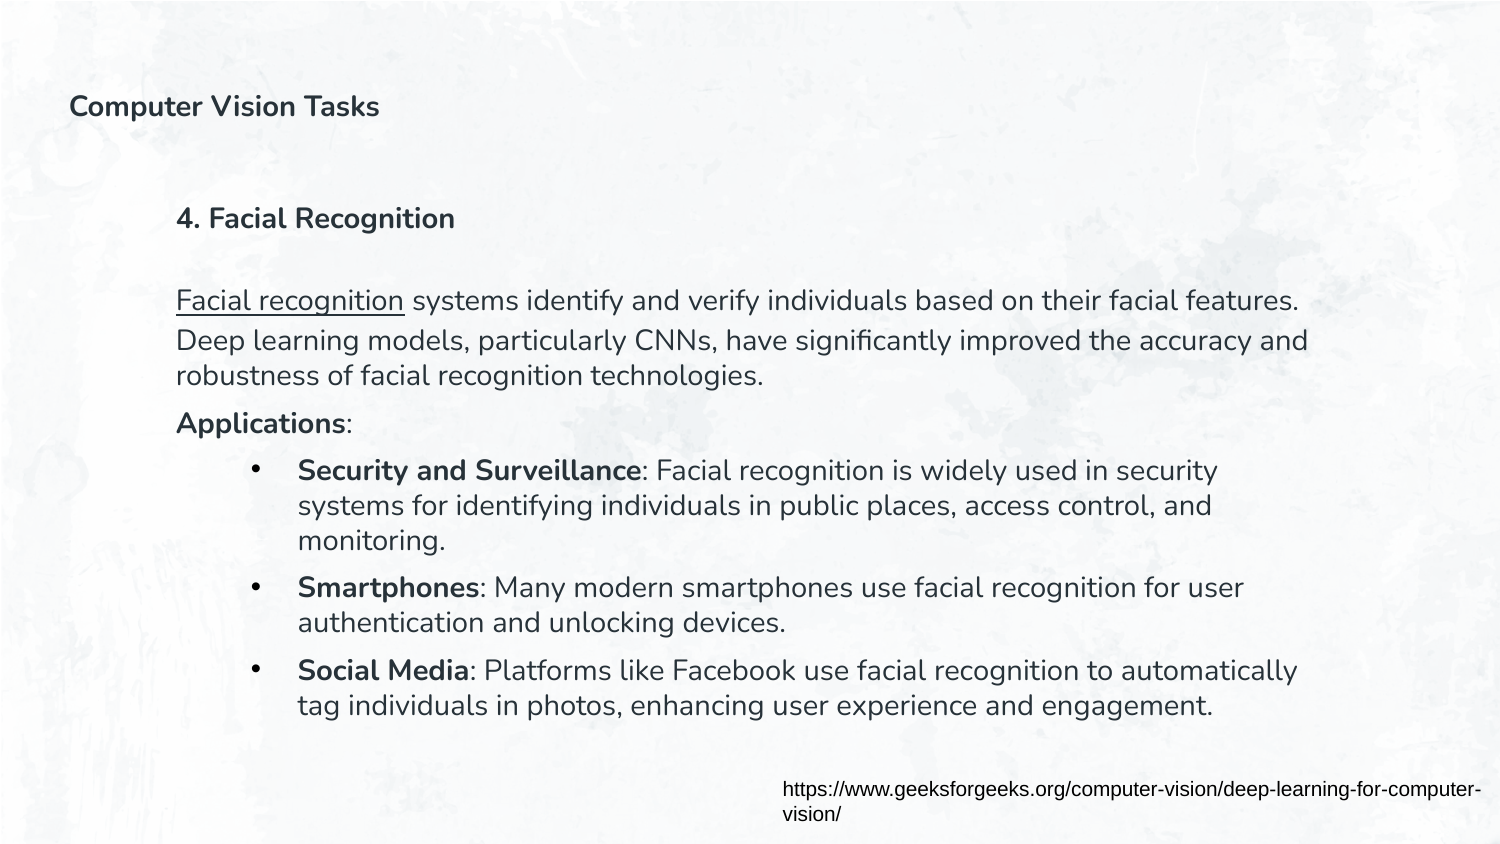

Computer Vision Tasks
4. Facial Recognition

Facial recognition systems identify and verify individuals based on their facial features. Deep learning models, particularly CNNs, have significantly improved the accuracy and robustness of facial recognition technologies.
Applications:
Security and Surveillance: Facial recognition is widely used in security systems for identifying individuals in public places, access control, and monitoring.
Smartphones: Many modern smartphones use facial recognition for user authentication and unlocking devices.
Social Media: Platforms like Facebook use facial recognition to automatically tag individuals in photos, enhancing user experience and engagement.
https://www.geeksforgeeks.org/computer-vision/deep-learning-for-computer-vision/